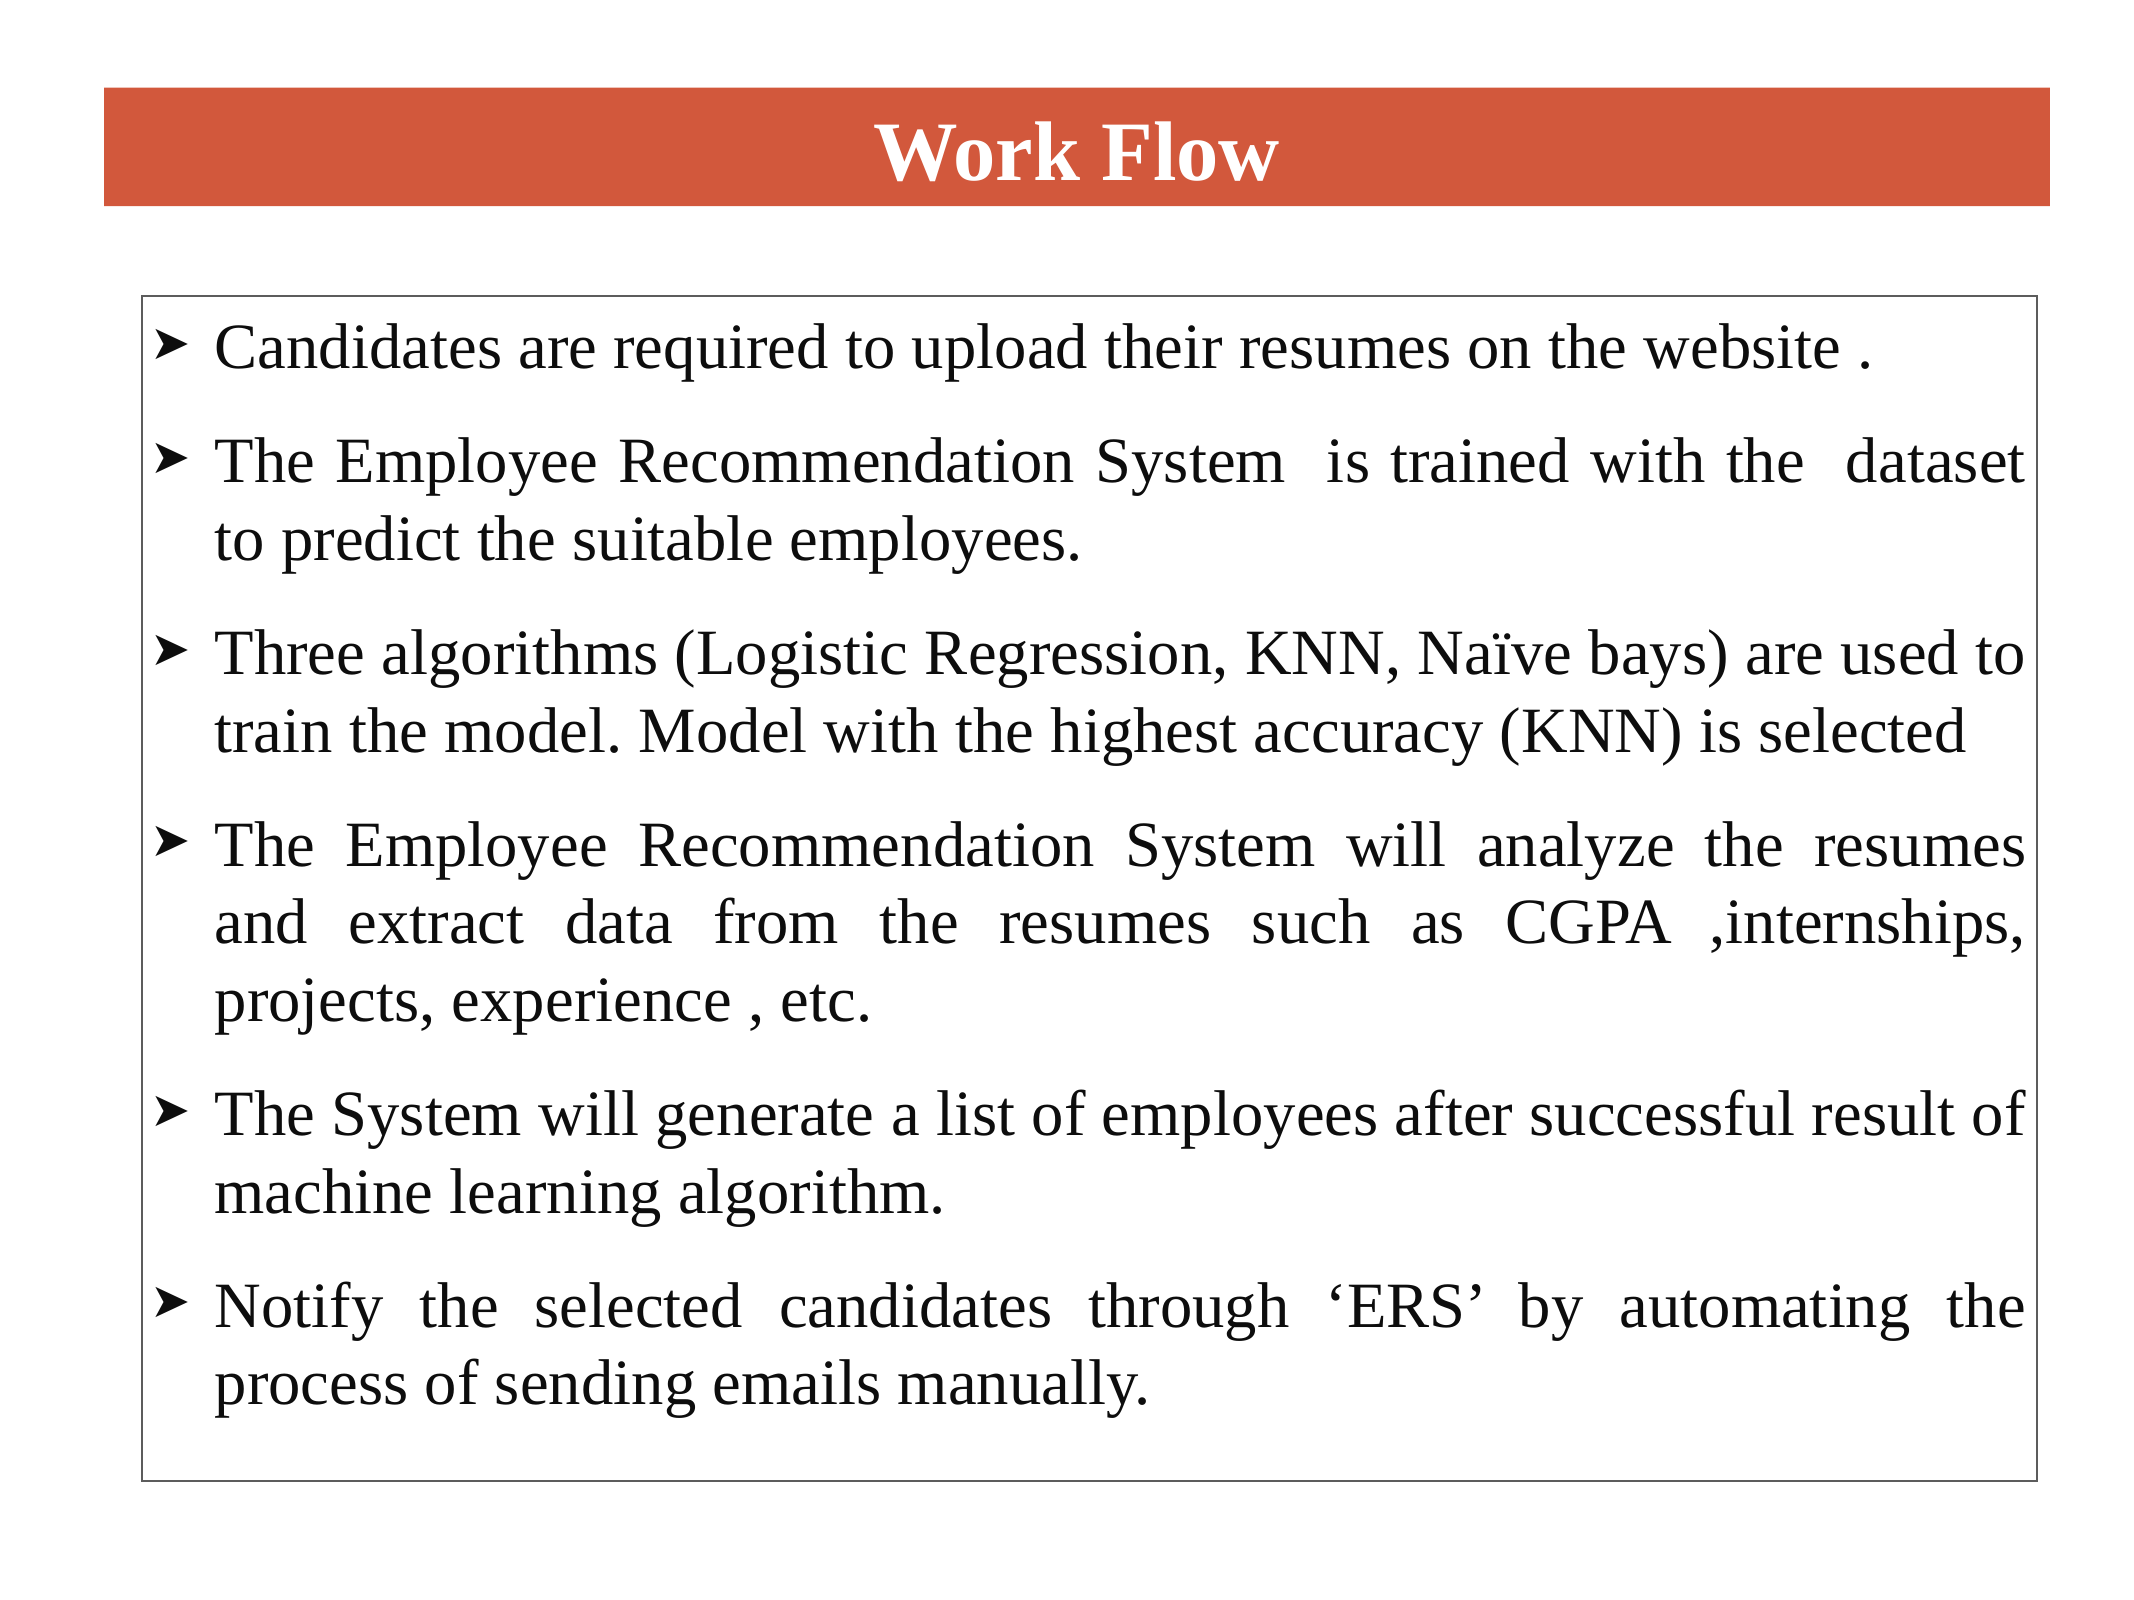

Work Flow
# EMPLOYEE RECOMMENDATION System

Candidates are required to upload their resumes on the website .
The Employee Recommendation System  is trained with the  dataset to predict the suitable employees.
Three algorithms (Logistic Regression, KNN, Naïve bays) are used to train the model. Model with the highest accuracy (KNN) is selected
The Employee Recommendation System will analyze the resumes and extract data from the resumes such as CGPA ,internships, projects, experience , etc.
The System will generate a list of employees after successful result of machine learning algorithm.
Notify the selected candidates through ‘ERS’ by automating the process of sending emails manually.